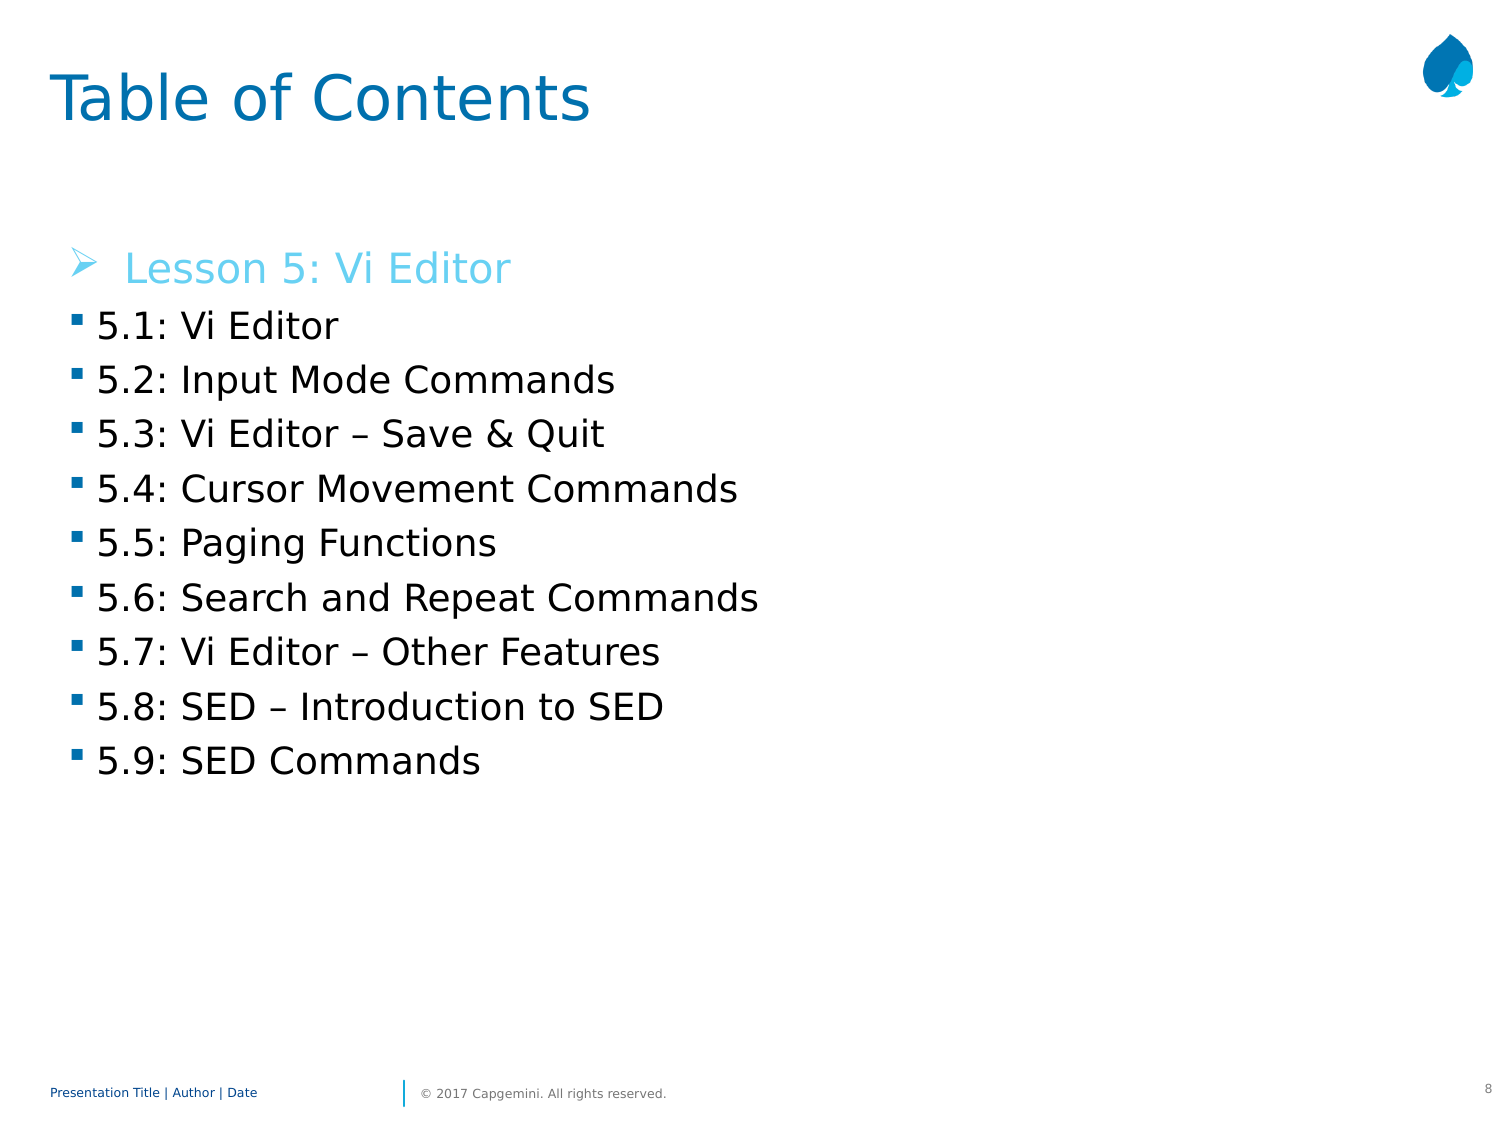

# Table of Contents
Lesson 5: Vi Editor
5.1: Vi Editor
5.2: Input Mode Commands
5.3: Vi Editor – Save & Quit
5.4: Cursor Movement Commands
5.5: Paging Functions
5.6: Search and Repeat Commands
5.7: Vi Editor – Other Features
5.8: SED – Introduction to SED
5.9: SED Commands